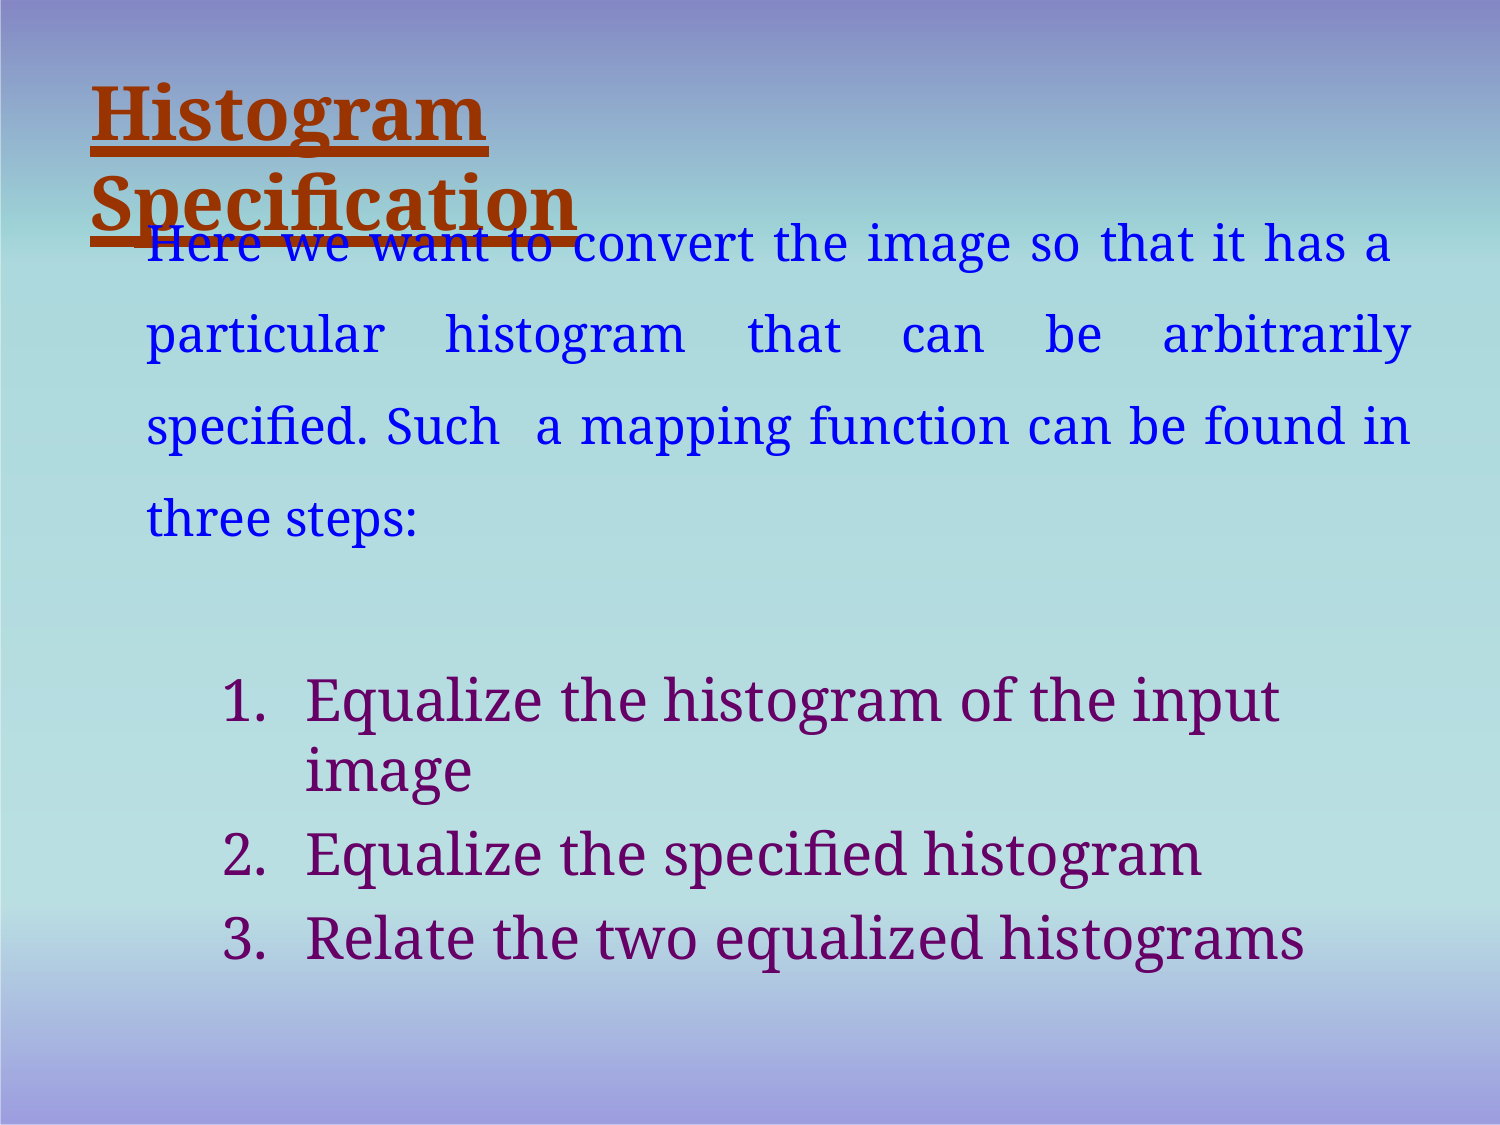

# Histogram Specification
Here we want to convert the image so that it has a  particular histogram that can be arbitrarily specified. Such  a mapping function can be found in three steps:

Equalize the histogram of the input image
Equalize the specified histogram
Relate the two equalized histograms